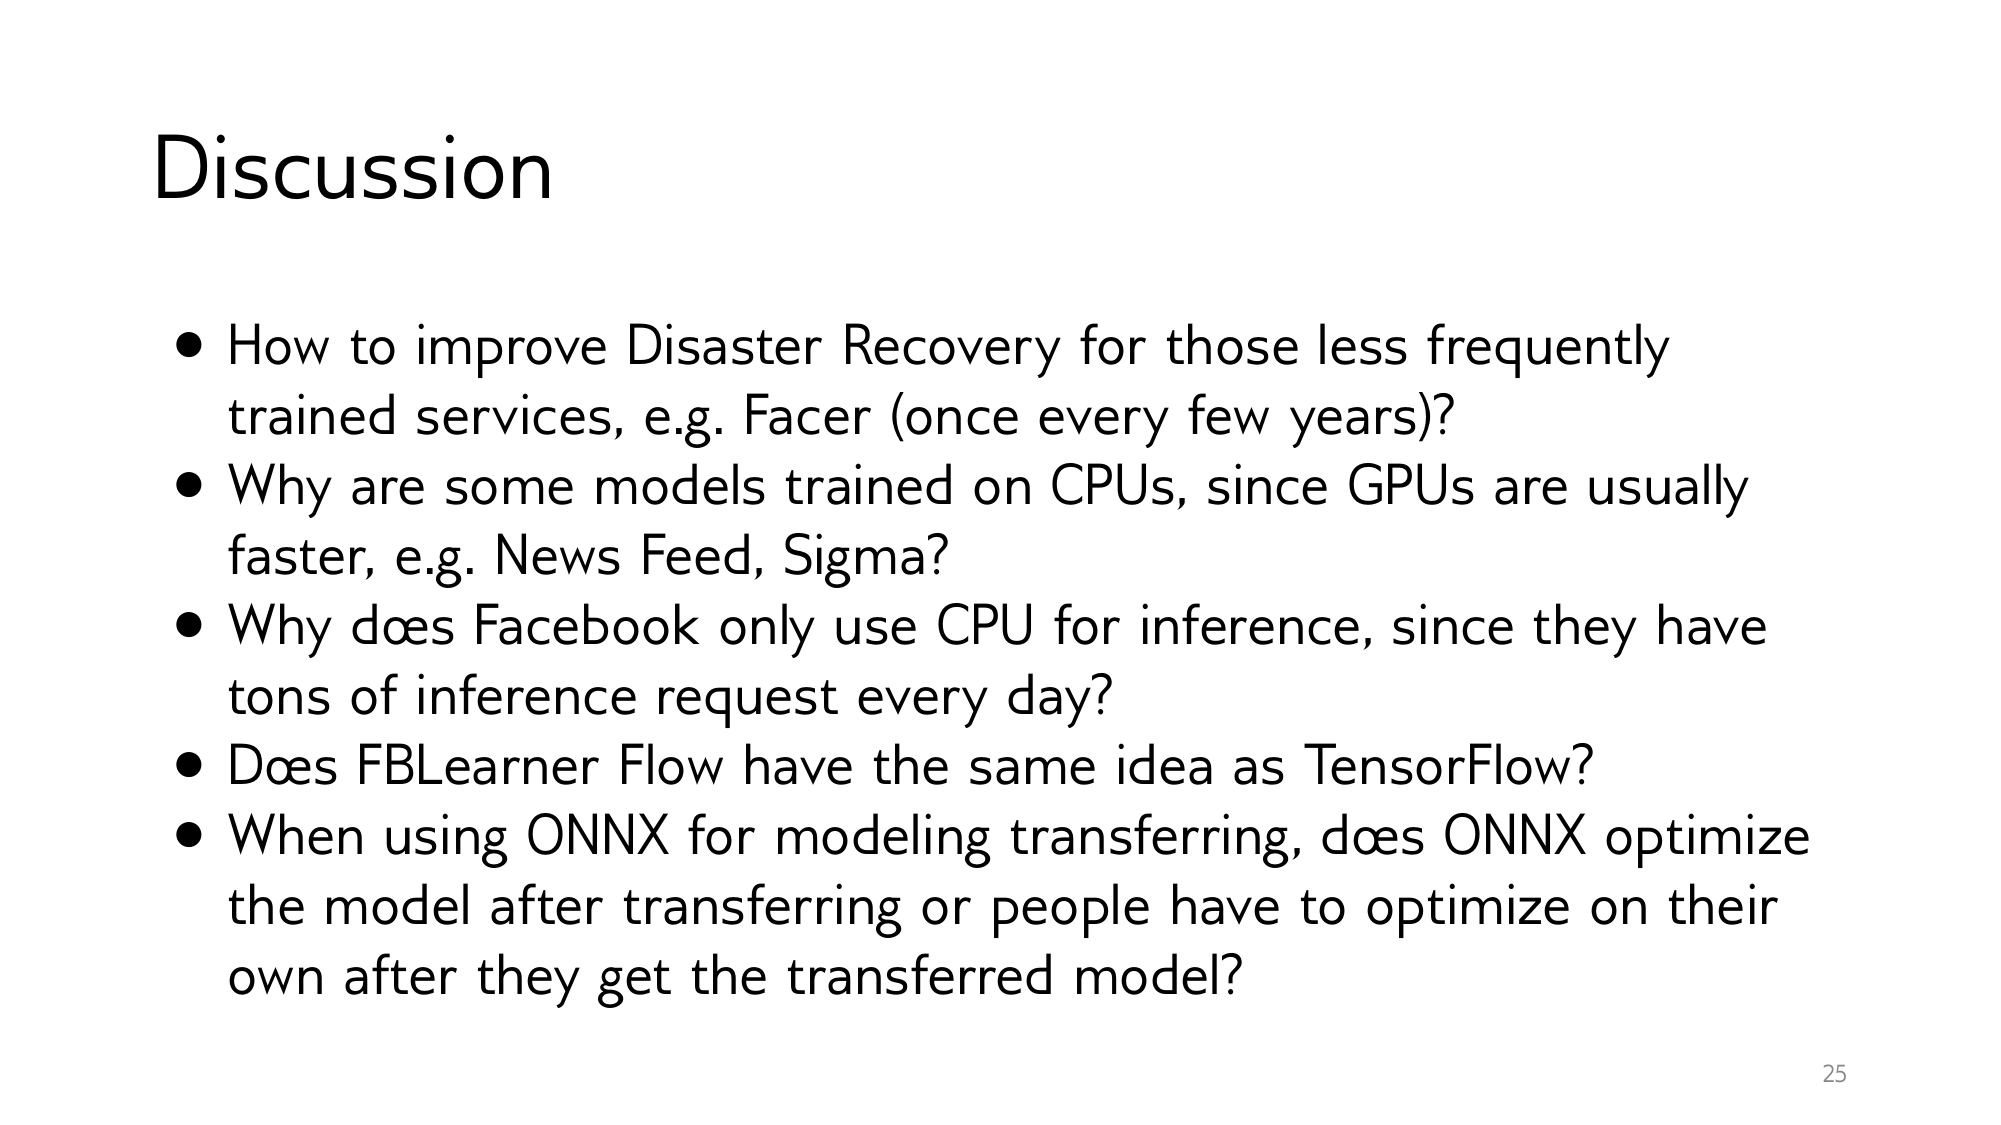

# Discussion
How to improve Disaster Recovery for those less frequently trained services, e.g. Facer (once every few years)?
Why are some models trained on CPUs, since GPUs are usually faster, e.g. News Feed, Sigma?
Why does Facebook only use CPU for inference, since they have tons of inference request every day?
Does FBLearner Flow have the same idea as TensorFlow?
When using ONNX for modeling transferring, does ONNX optimize the model after transferring or people have to optimize on their own after they get the transferred model?
25